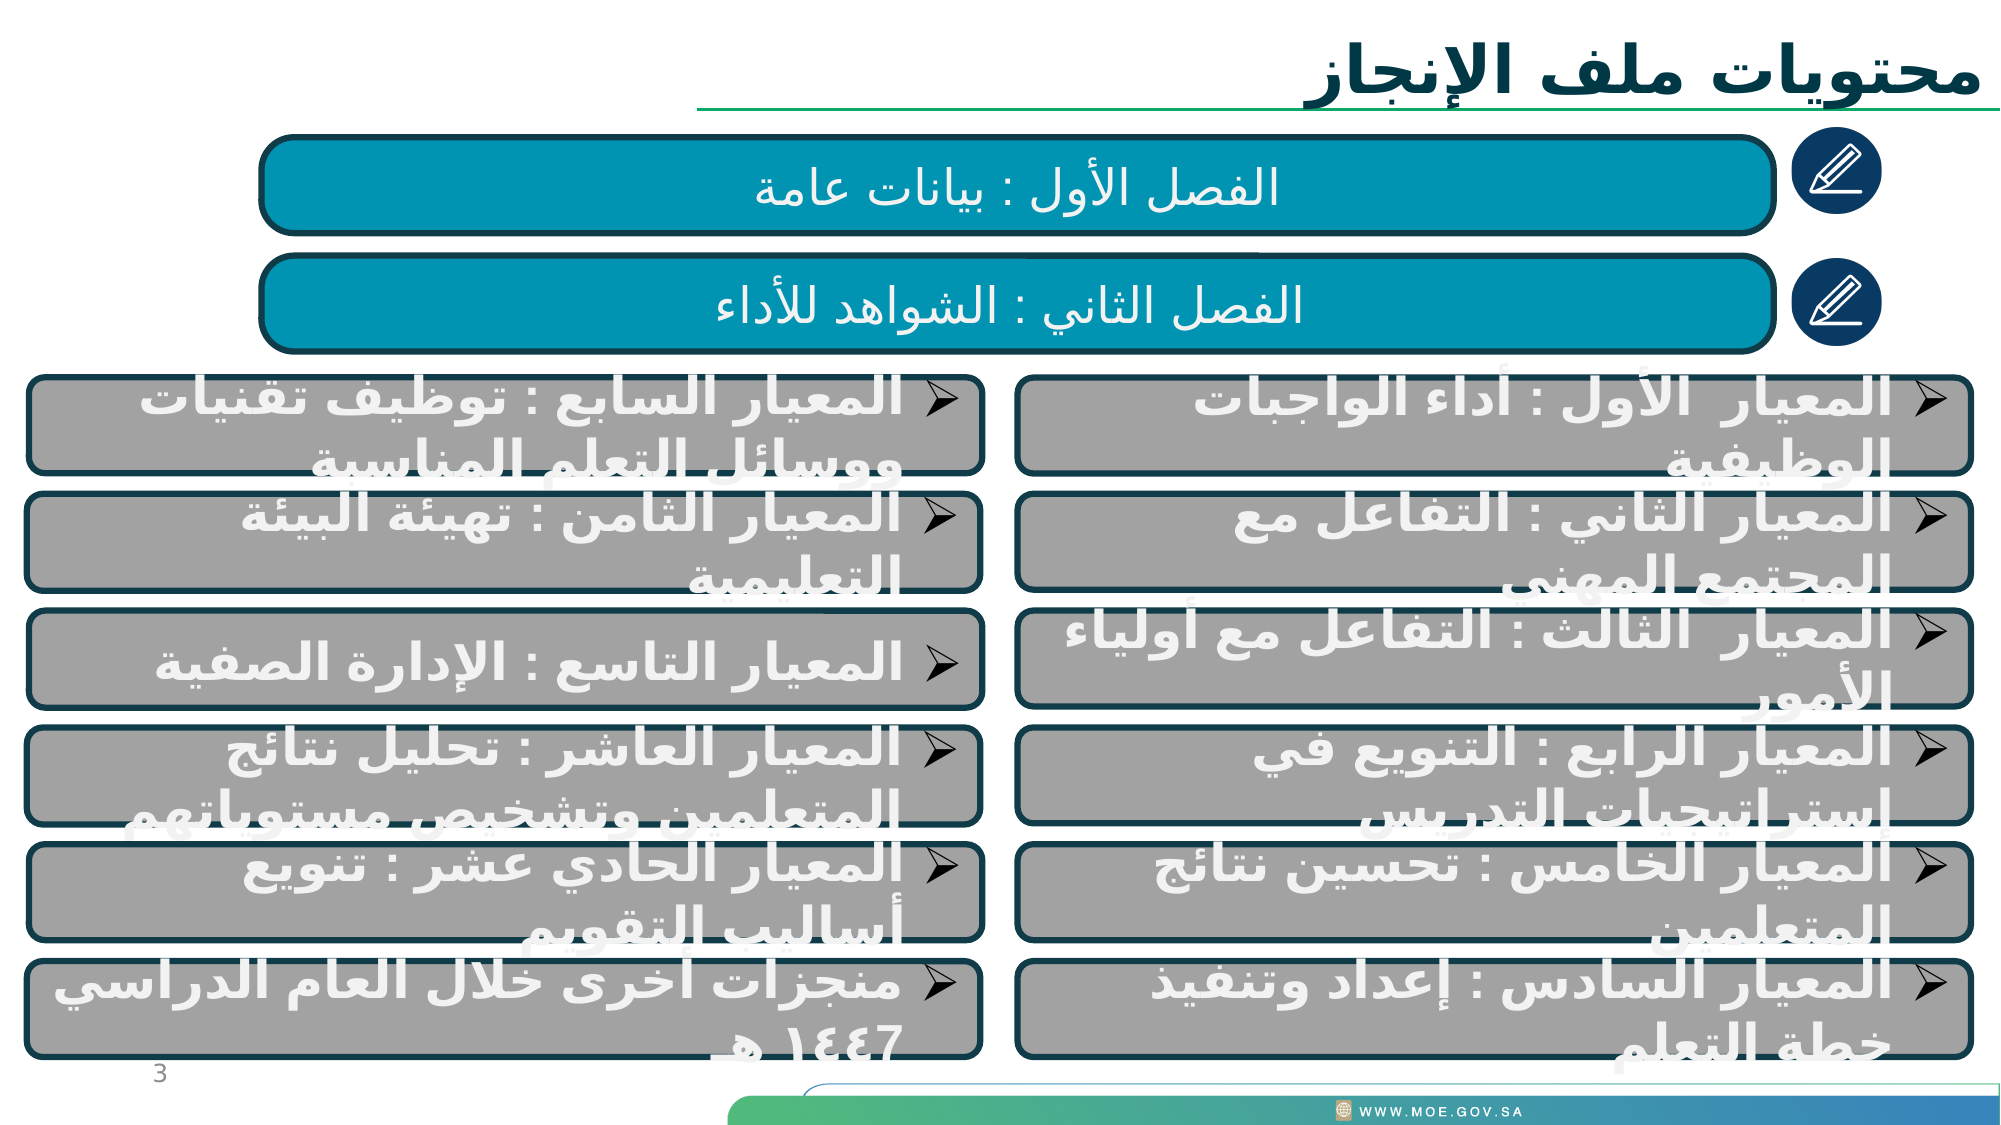

محتويات ملف الإنجاز

الفصل الأول : بيانات عامة
الفصل الثاني : الشواهد للأداء

المعيار السابع : توظيف تقنيات ووسائل التعلم المناسبة
المعيار  الأول : أداء الواجبات الوظيفية
المعيار الثامن : تهيئة البيئة التعليمية
المعيار الثاني : التفاعل مع المجتمع المهني
المعيار التاسع : الإدارة الصفية
المعيار  الثالث : التفاعل مع أولياء الأمور
المعيار العاشر : تحليل نتائج المتعلمين وتشخيص مستوياتهم
المعيار الرابع : التنويع في إستراتيجيات التدريس
المعيار الحادي عشر : تنويع أساليب التقويم
المعيار الخامس : تحسين نتائج المتعلمين
منجزات أخرى خلال العام الدراسي ١٤٤7 هـ
المعيار السادس : إعداد وتنفيذ خطة التعلم
3